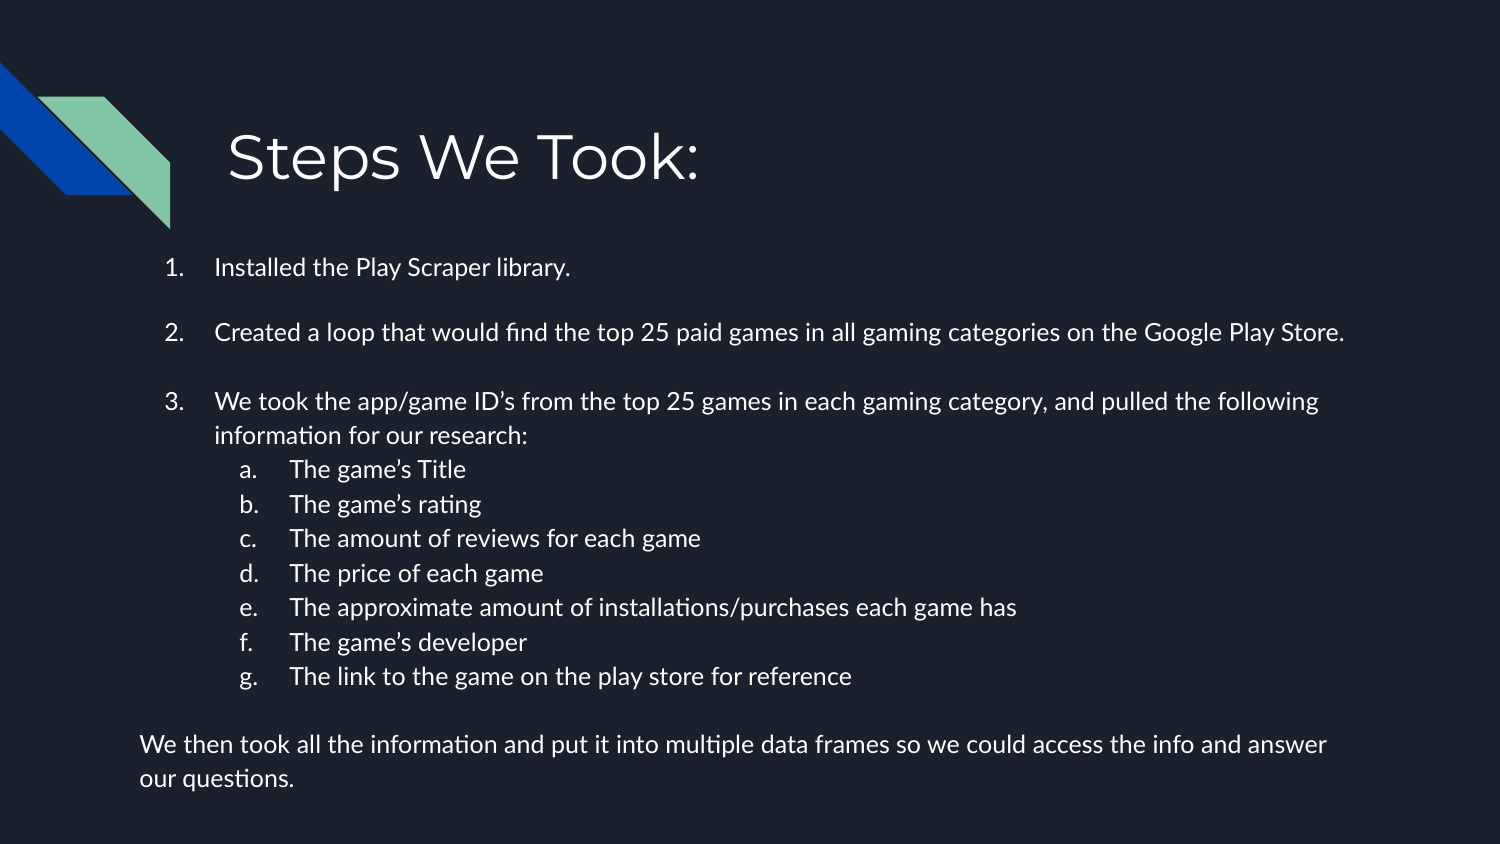

# Steps We Took:
Installed the Play Scraper library.
Created a loop that would find the top 25 paid games in all gaming categories on the Google Play Store.
We took the app/game ID’s from the top 25 games in each gaming category, and pulled the following information for our research:
The game’s Title
The game’s rating
The amount of reviews for each game
The price of each game
The approximate amount of installations/purchases each game has
The game’s developer
The link to the game on the play store for reference
We then took all the information and put it into multiple data frames so we could access the info and answer our questions.